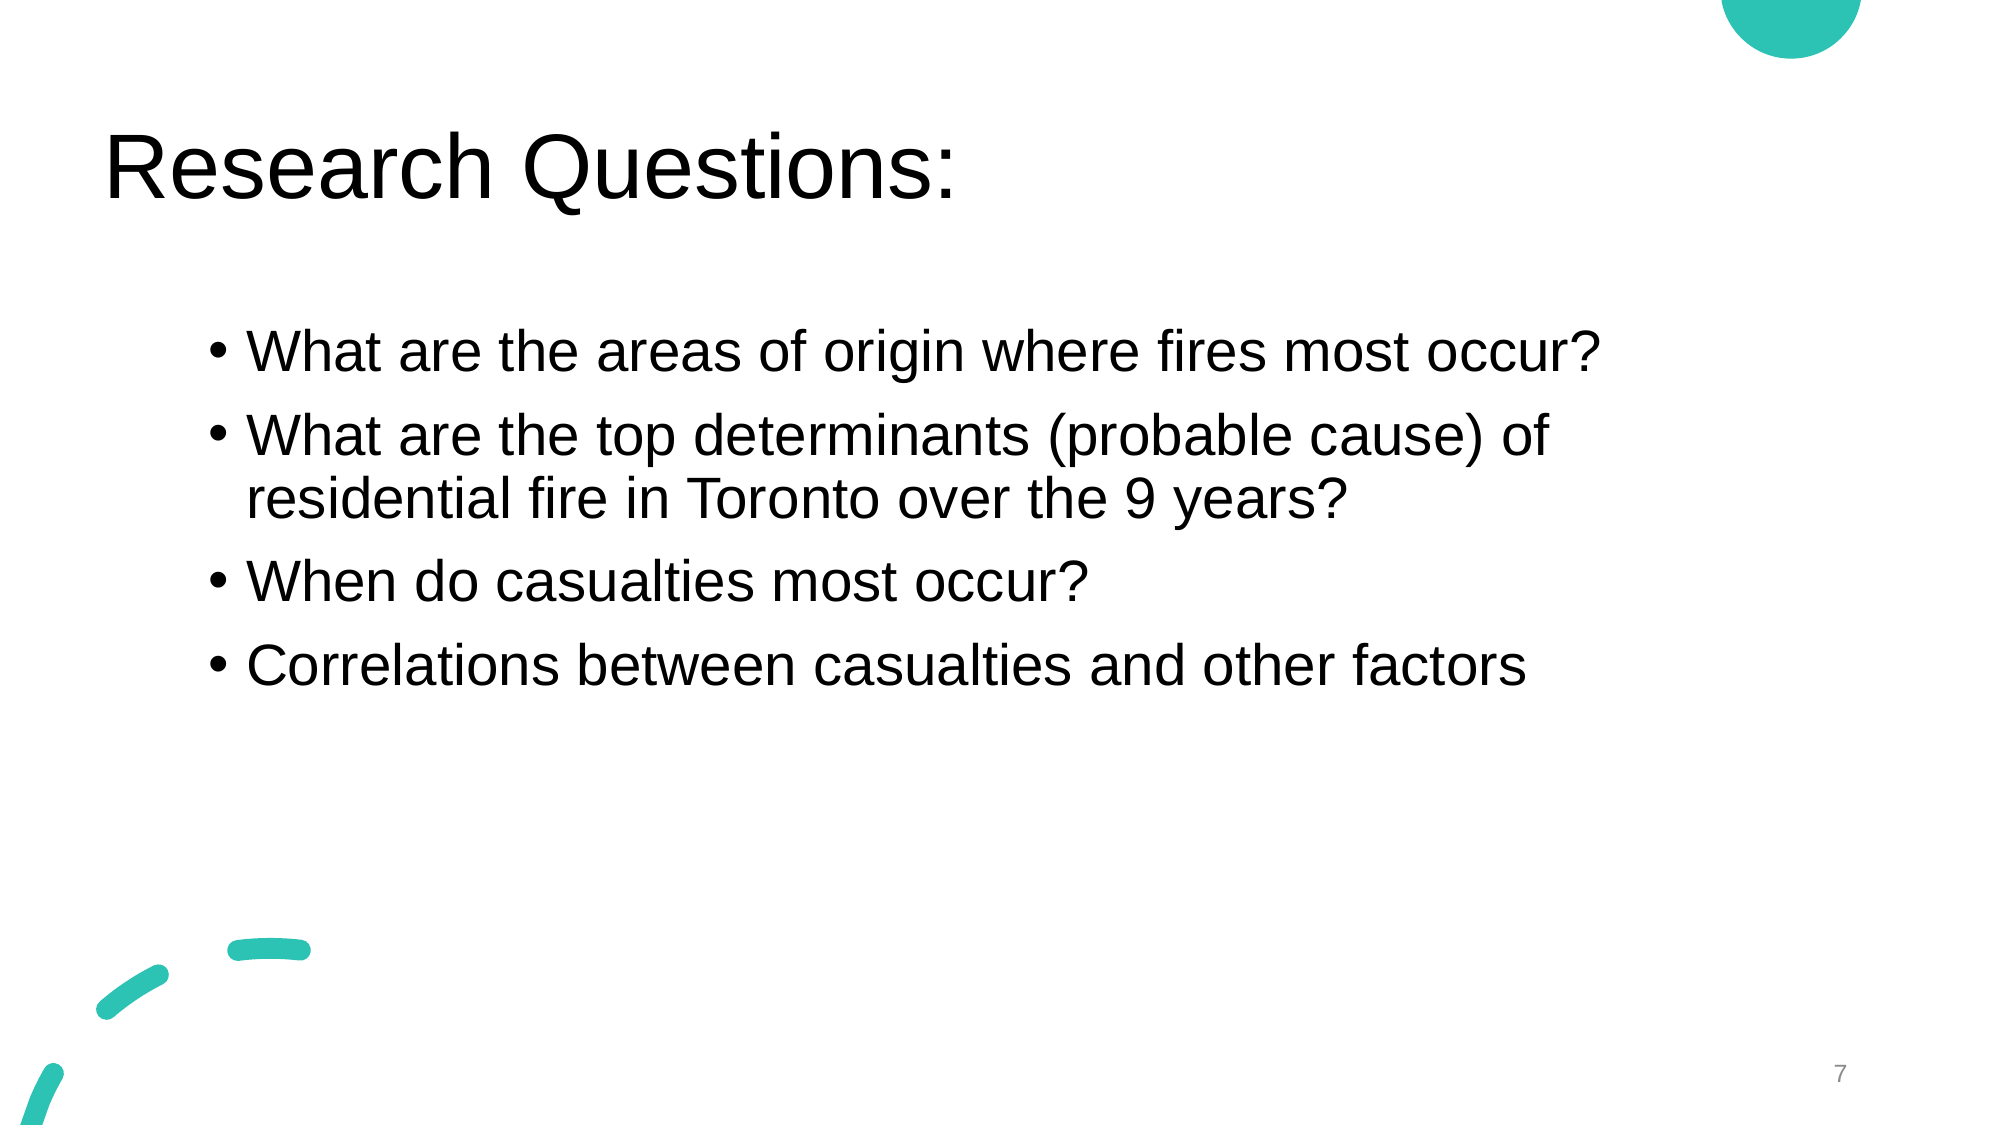

# Research Questions:
What are the areas of origin where fires most occur?
What are the top determinants (probable cause) of residential fire in Toronto over the 9 years?
When do casualties most occur?
Correlations between casualties and other factors
7